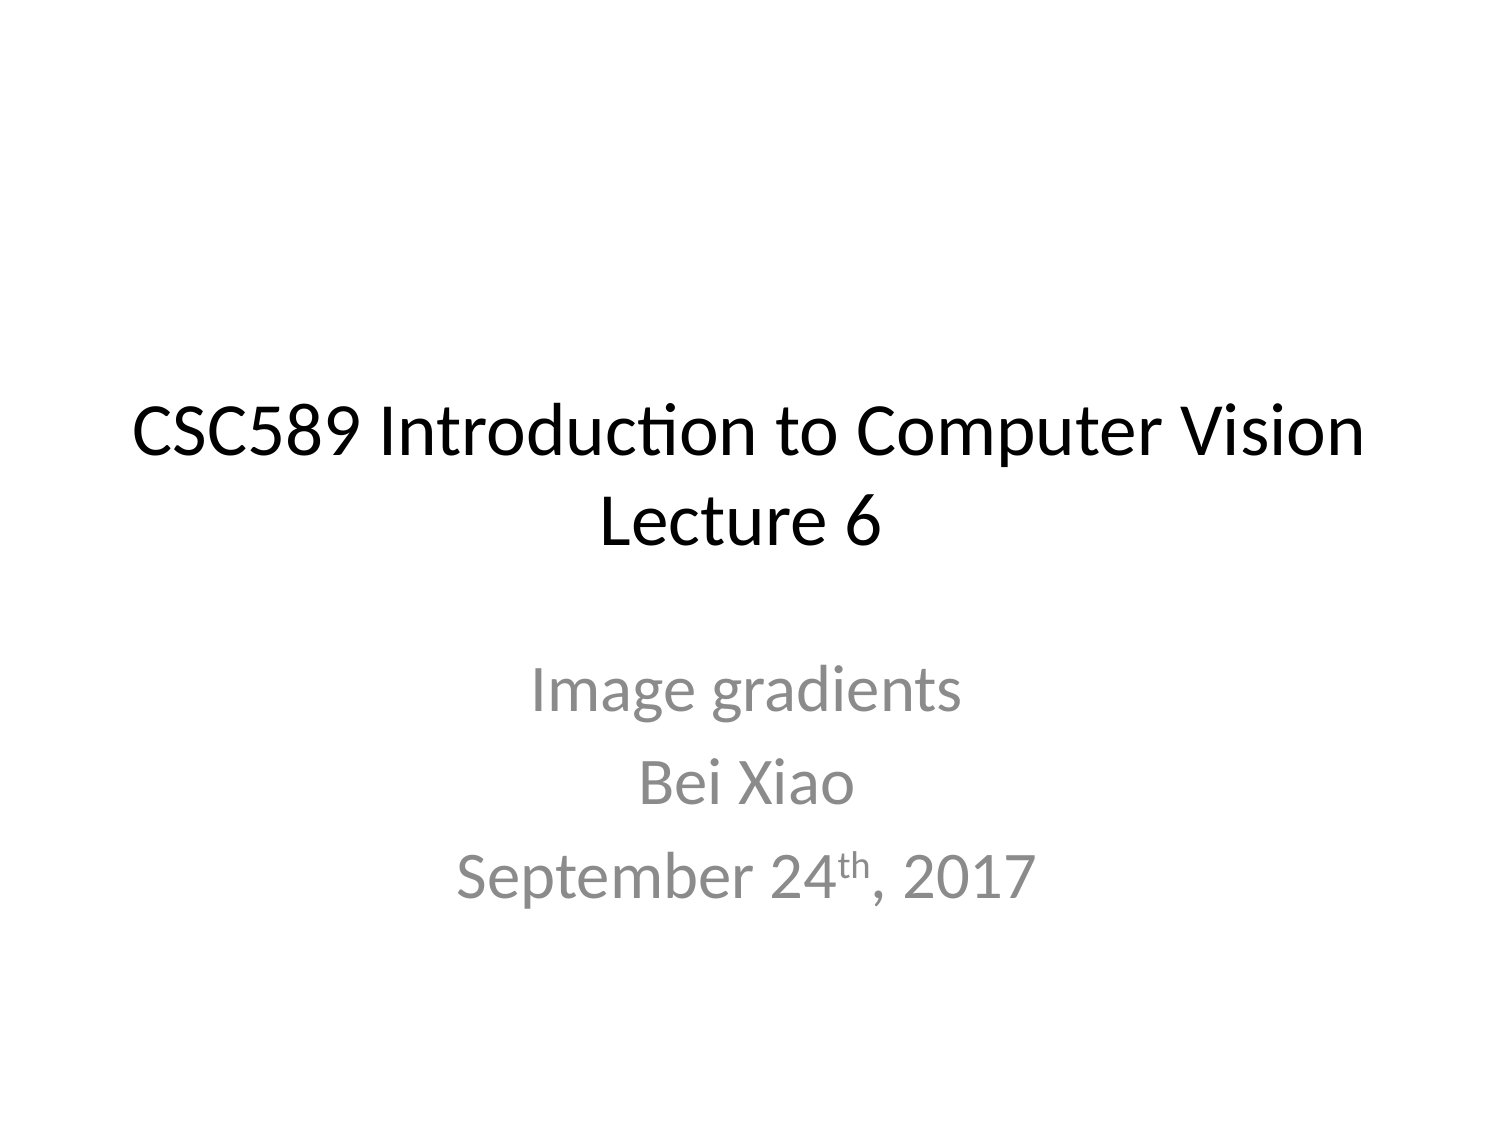

# CSC589 Introduction to Computer Vision Lecture 6
Image gradients
Bei Xiao
September 24th, 2017